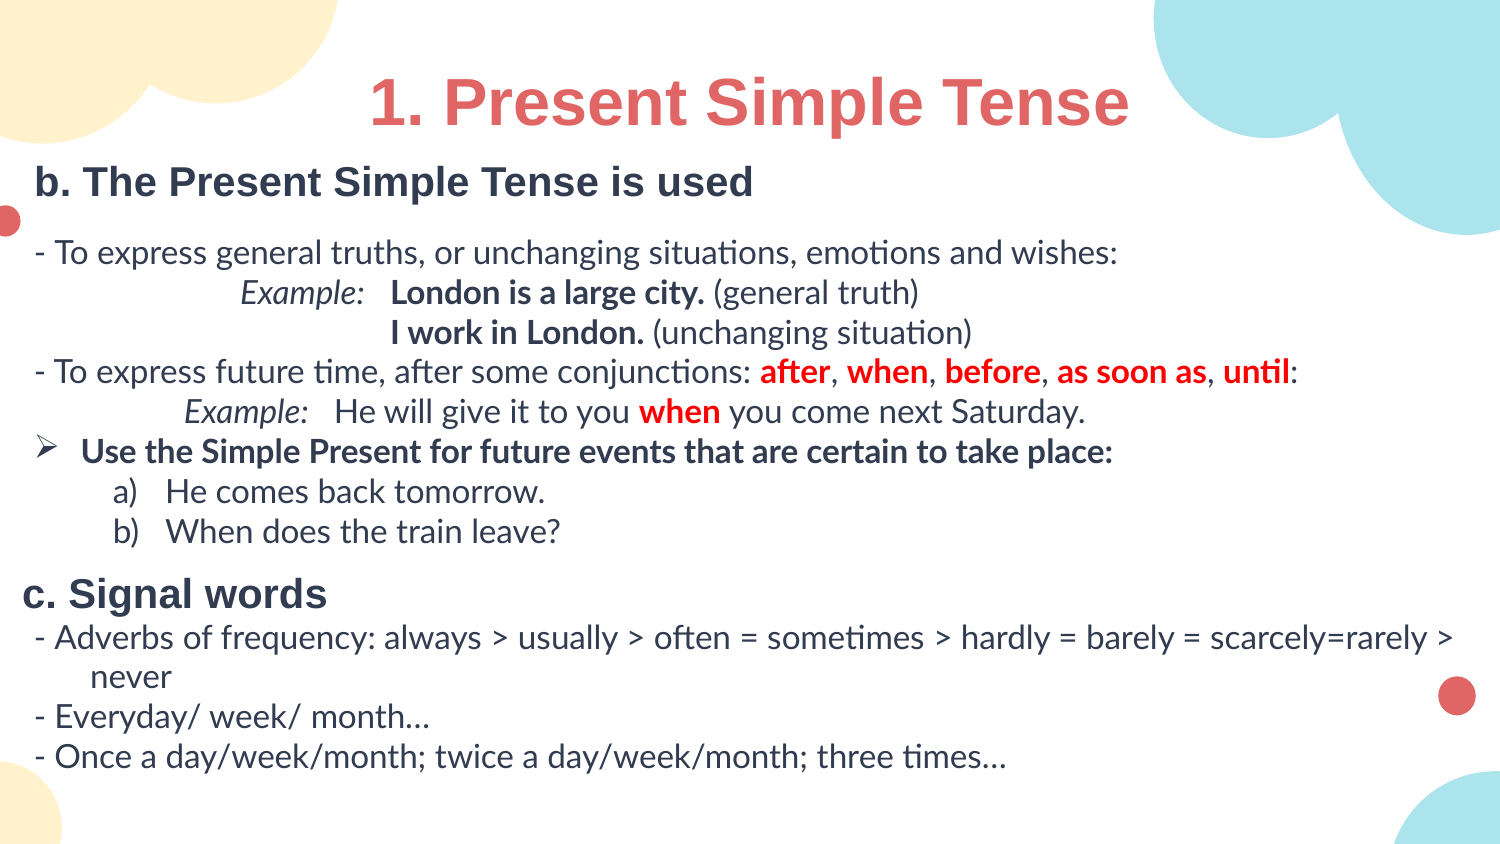

# 1. Present Simple Tense
b. The Present Simple Tense is used
- To express general truths, or unchanging situations, emotions and wishes:
		Example: 	London is a large city. (general truth)
			I work in London. (unchanging situation)
- To express future time, after some conjunctions: after, when, before, as soon as, until:
	Example: 	He will give it to you when you come next Saturday.
Use the Simple Present for future events that are certain to take place:
He comes back tomorrow.
When does the train leave?
c. Signal words
- Adverbs of frequency: always > usually > often = sometimes > hardly = barely = scarcely=rarely > never
- Everyday/ week/ month…
- Once a day/week/month; twice a day/week/month; three times…